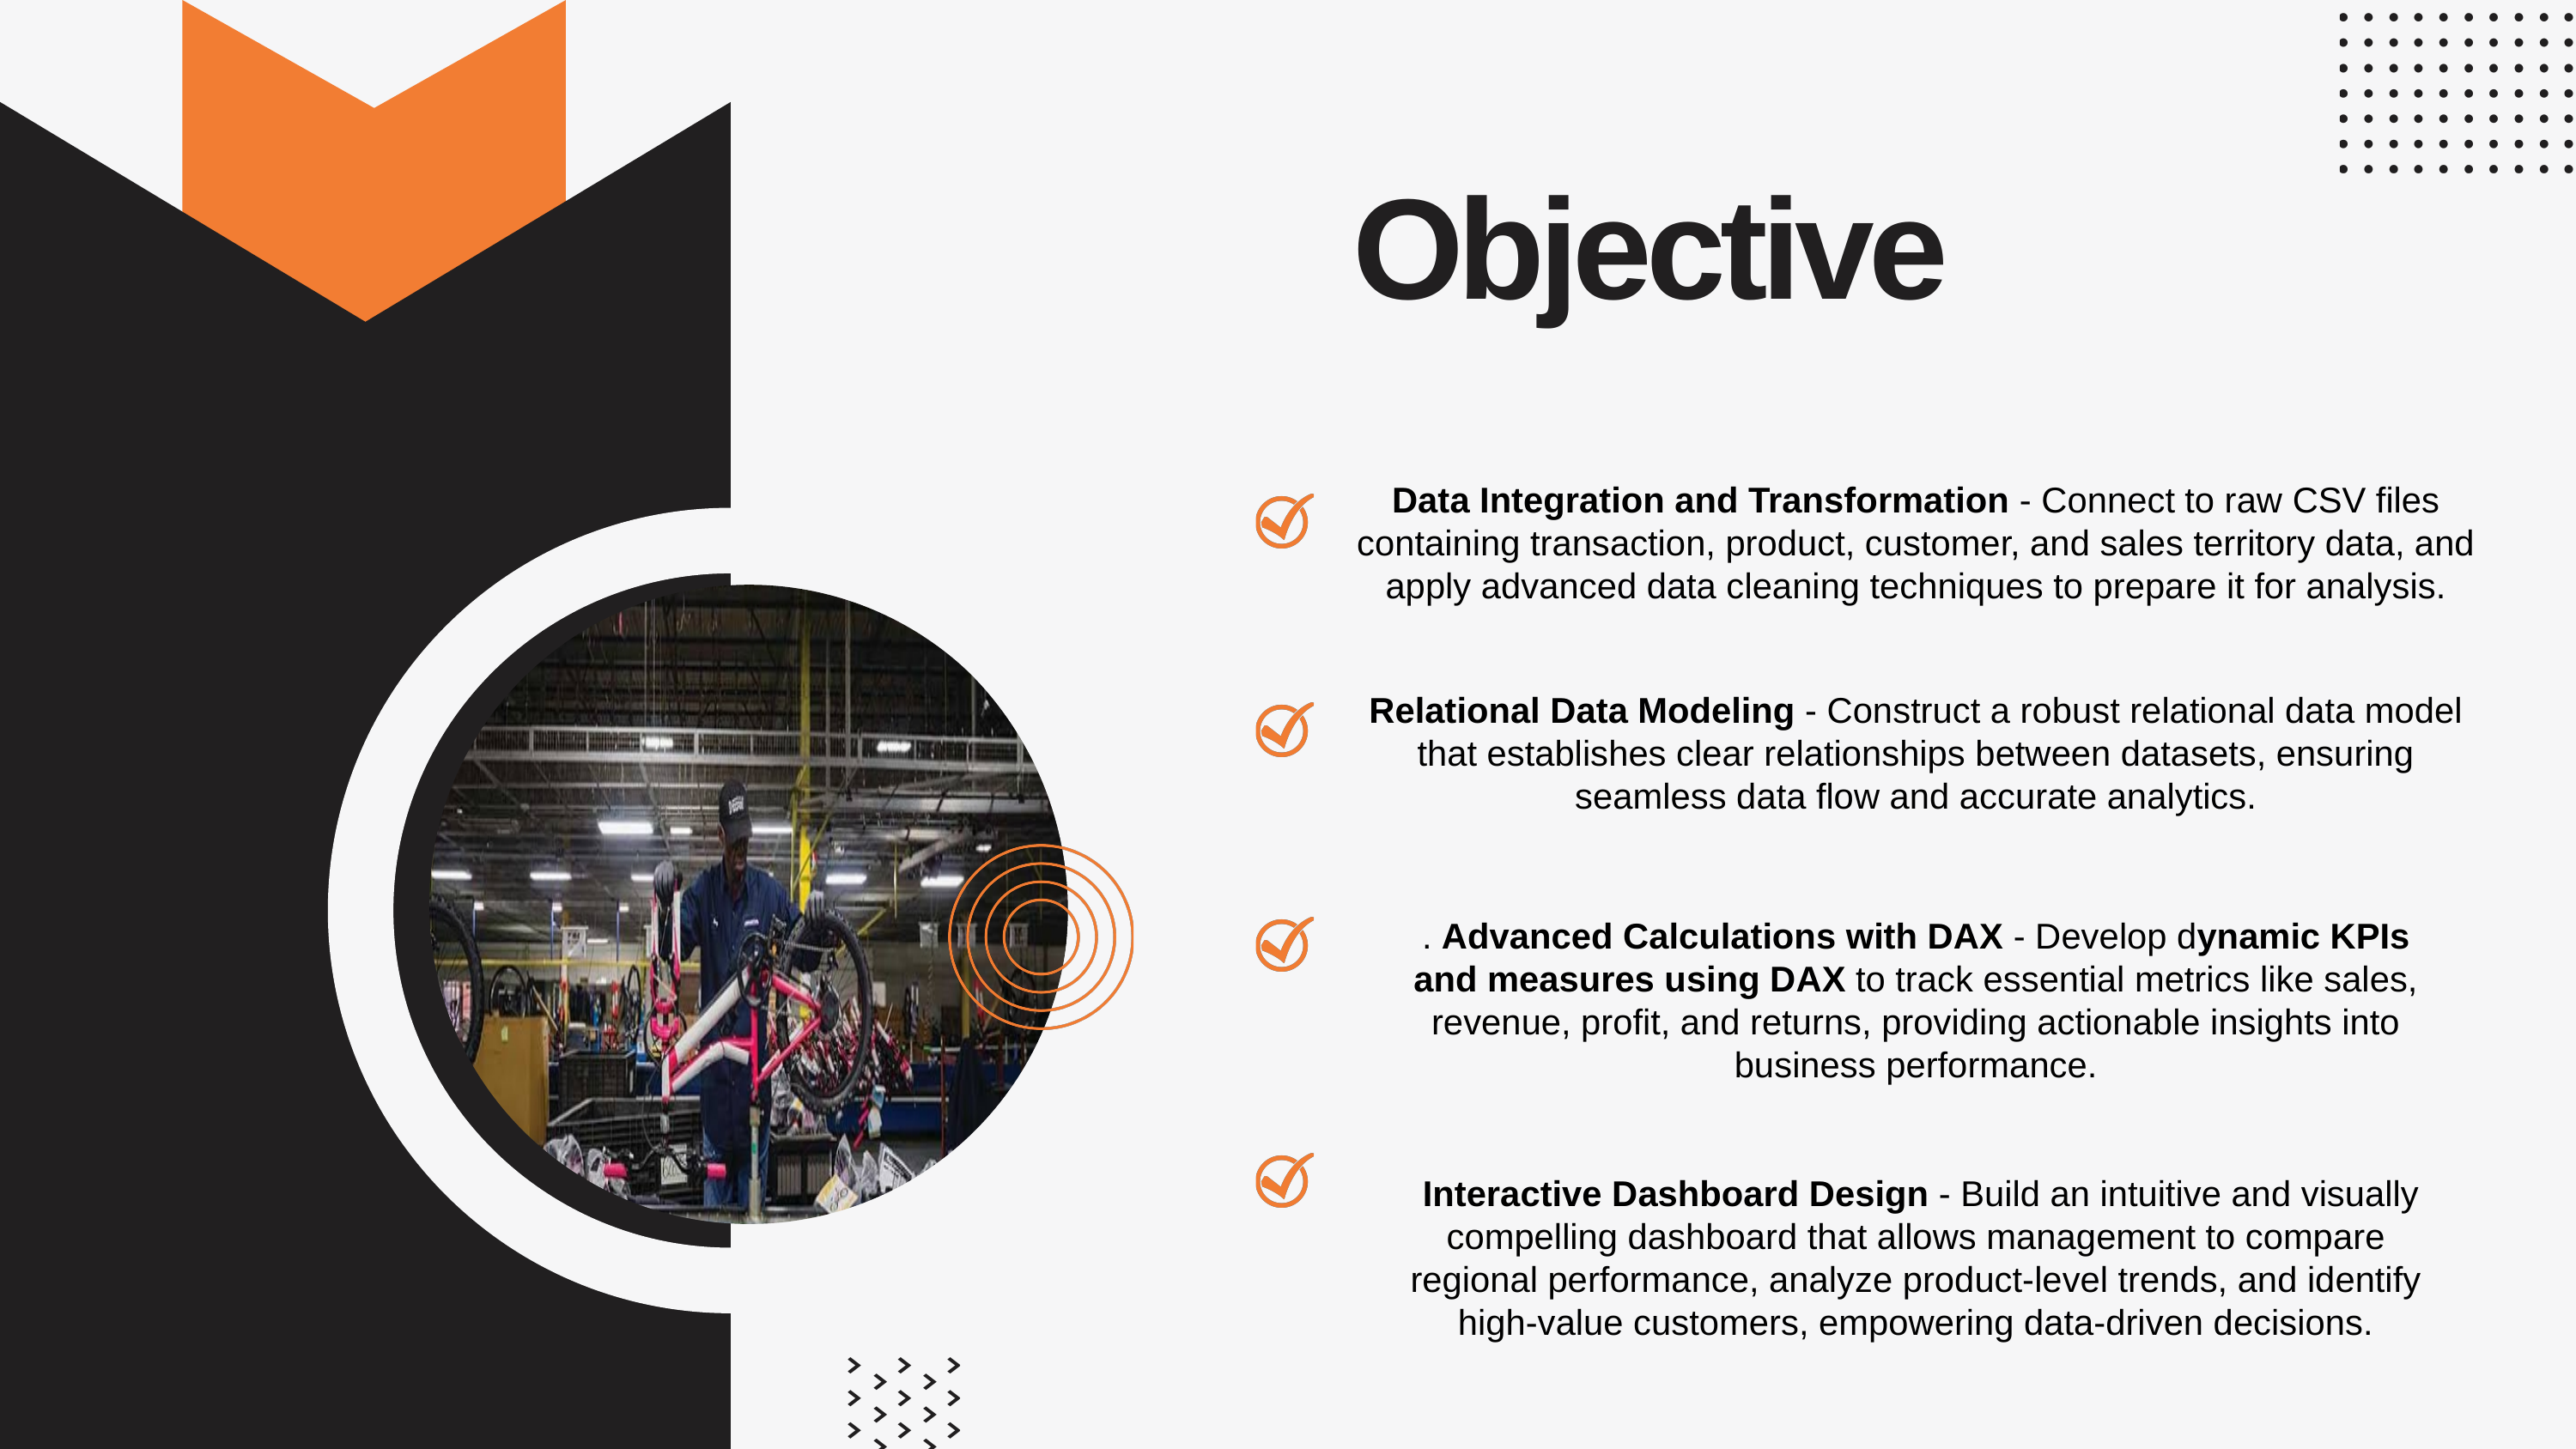

Objective
Data Integration and Transformation - Connect to raw CSV files containing transaction, product, customer, and sales territory data, and apply advanced data cleaning techniques to prepare it for analysis.

Relational Data Modeling - Construct a robust relational data model that establishes clear relationships between datasets, ensuring seamless data flow and accurate analytics.

. Advanced Calculations with DAX - Develop dynamic KPIs and measures using DAX to track essential metrics like sales, revenue, profit, and returns, providing actionable insights into business performance.

 Interactive Dashboard Design - Build an intuitive and visually compelling dashboard that allows management to compare regional performance, analyze product-level trends, and identify high-value customers, empowering data-driven decisions.